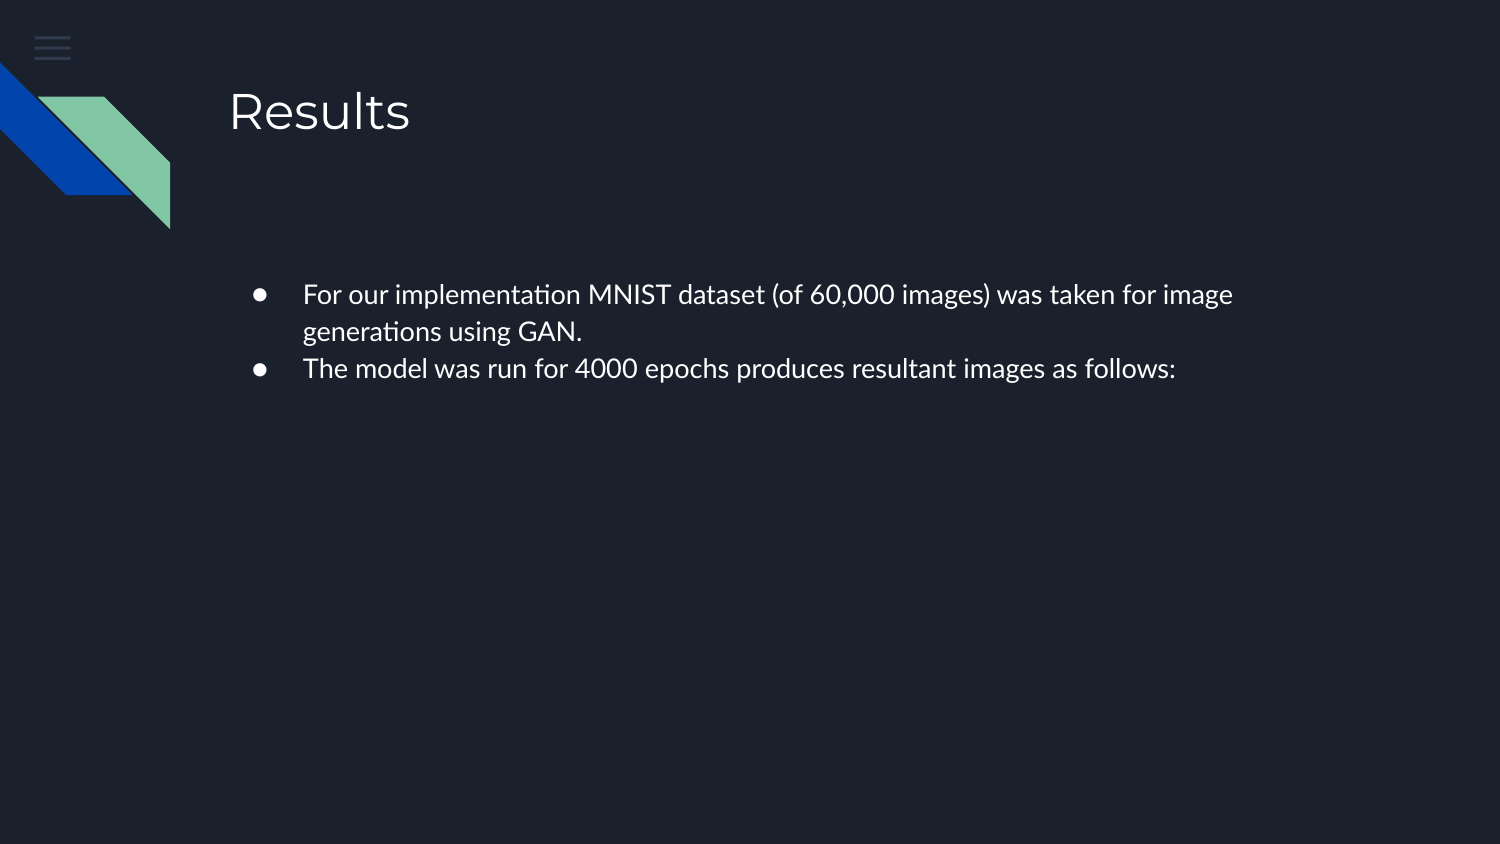

# Results
For our implementation MNIST dataset (of 60,000 images) was taken for image generations using GAN.
The model was run for 4000 epochs produces resultant images as follows: